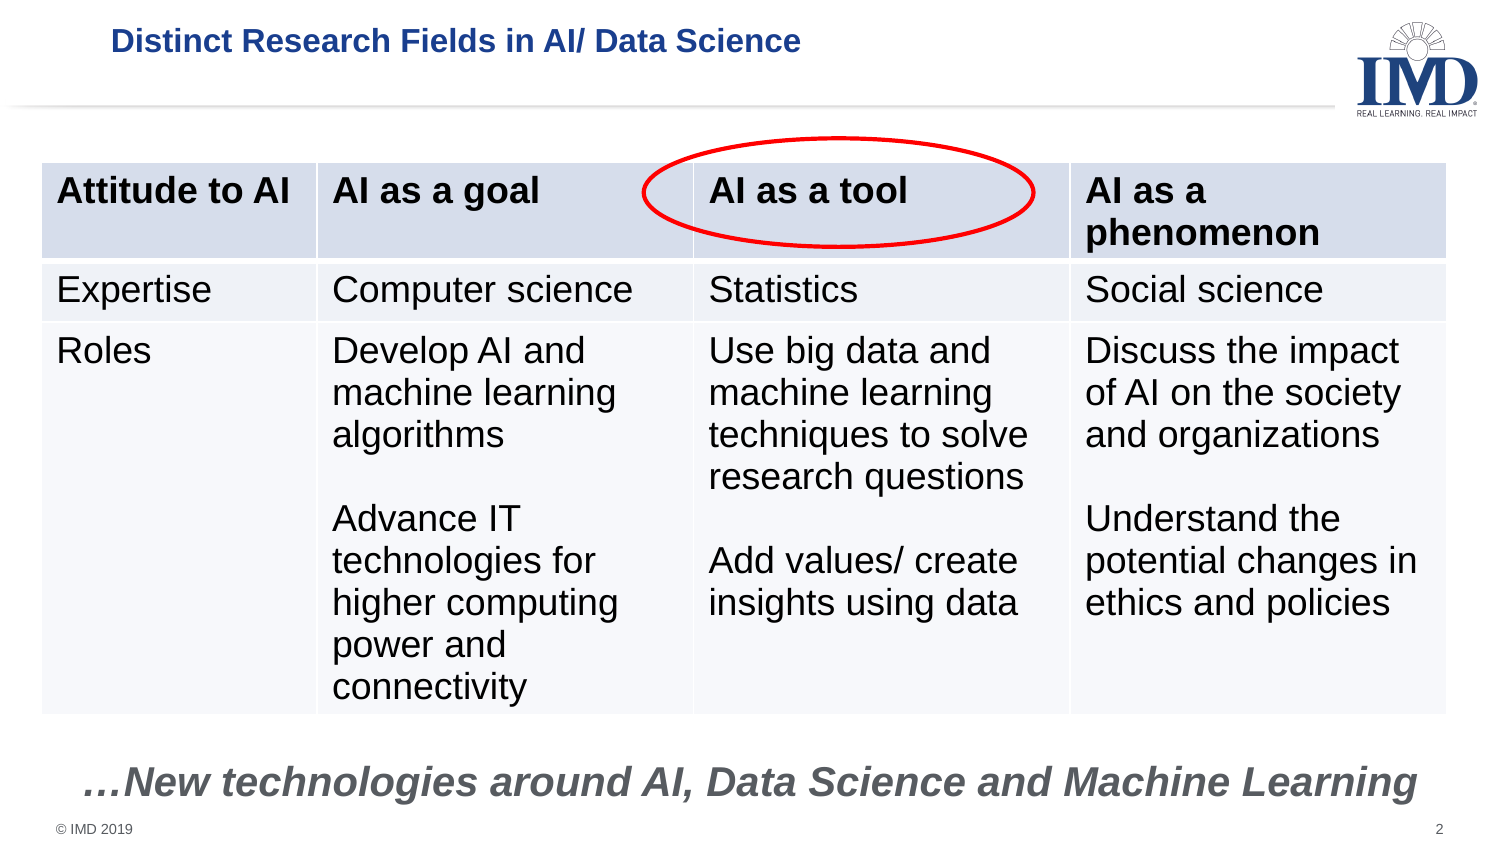

# Distinct Research Fields in AI/ Data Science

| Attitude to AI | AI as a goal | AI as a tool | AI as a phenomenon |
| --- | --- | --- | --- |
| Expertise | Computer science | Statistics | Social science |
| Roles | Develop AI and machine learning algorithms Advance IT technologies for higher computing power and connectivity | Use big data and machine learning techniques to solve research questions Add values/ create insights using data | Discuss the impact of AI on the society and organizations Understand the potential changes in ethics and policies |
…New technologies around AI, Data Science and Machine Learning
2